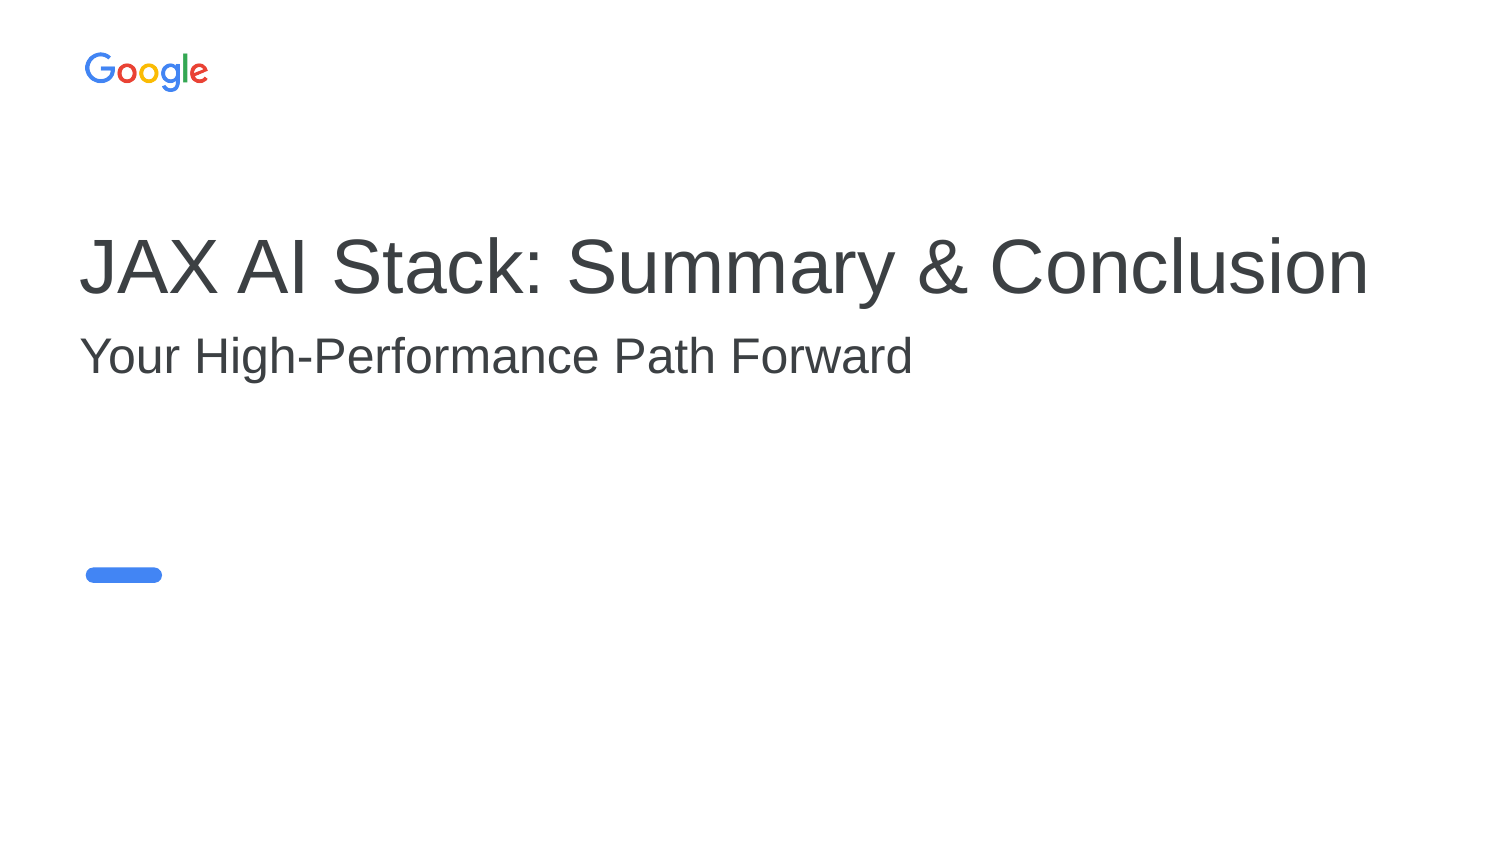

# JAX AI Stack: Summary & Conclusion
Your High-Performance Path Forward